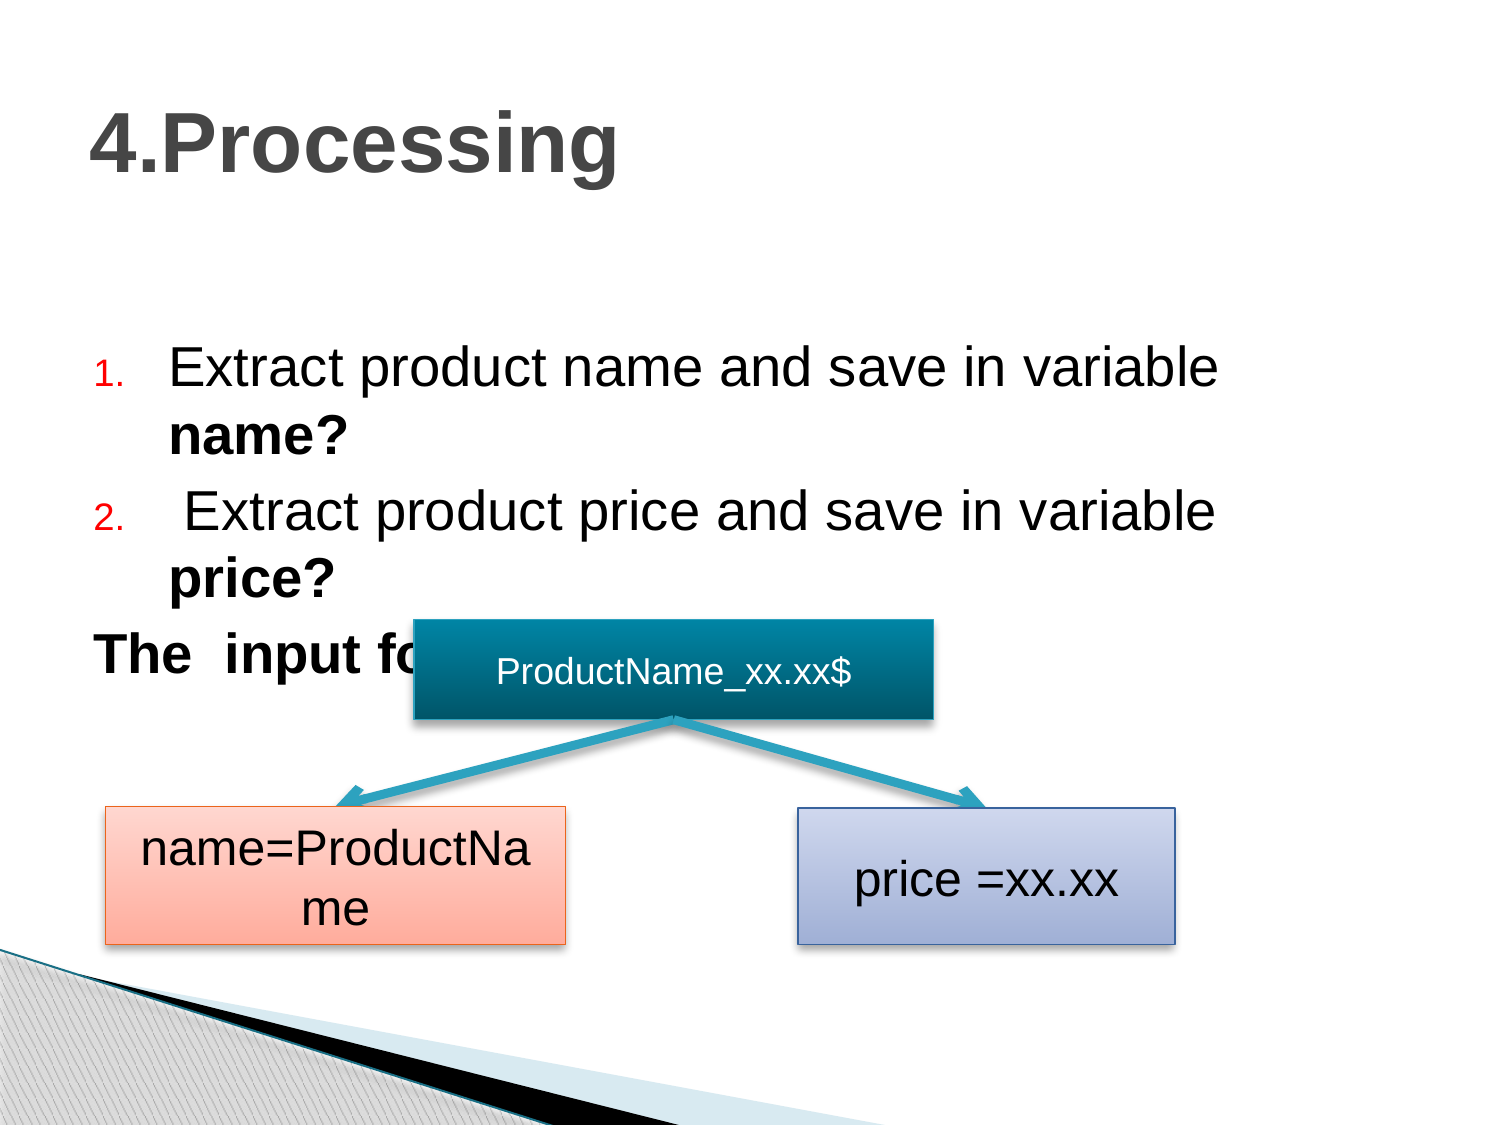

# 4.Processing
Extract product name and save in variable name?
 Extract product price and save in variable price?
The  input format is
ProductName_xx.xx$
name=ProductName
price =xx.xx